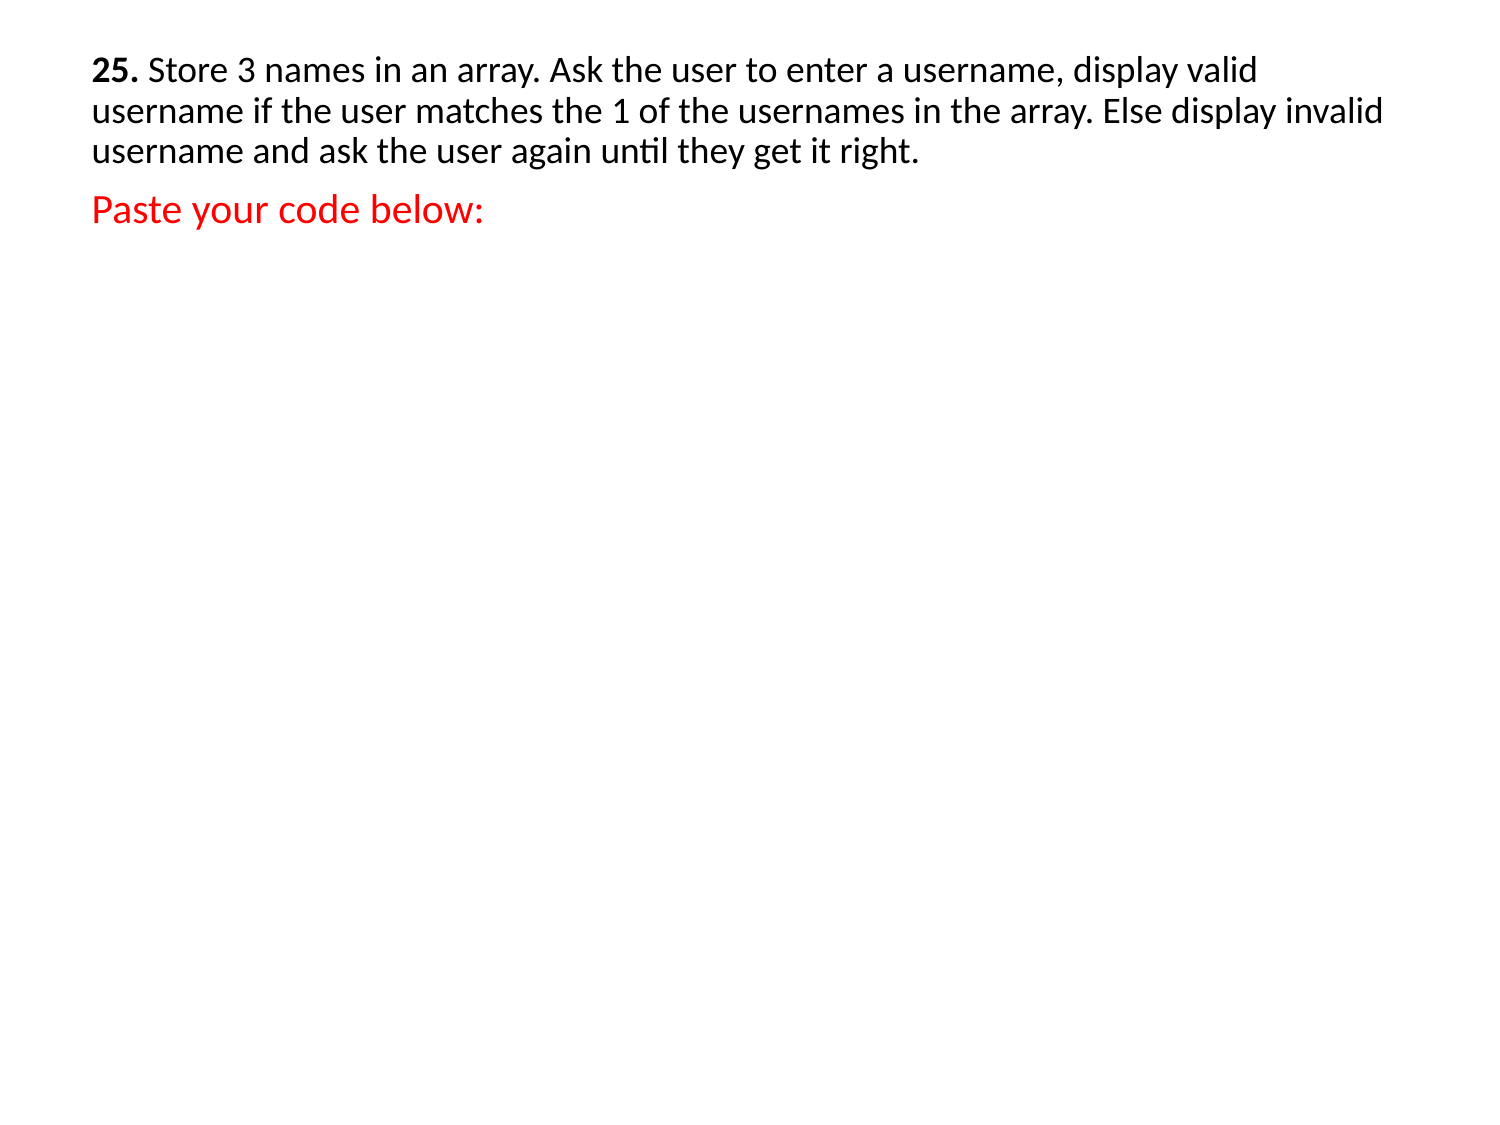

25. Store 3 names in an array. Ask the user to enter a username, display valid username if the user matches the 1 of the usernames in the array. Else display invalid username and ask the user again until they get it right.
Paste your code below: